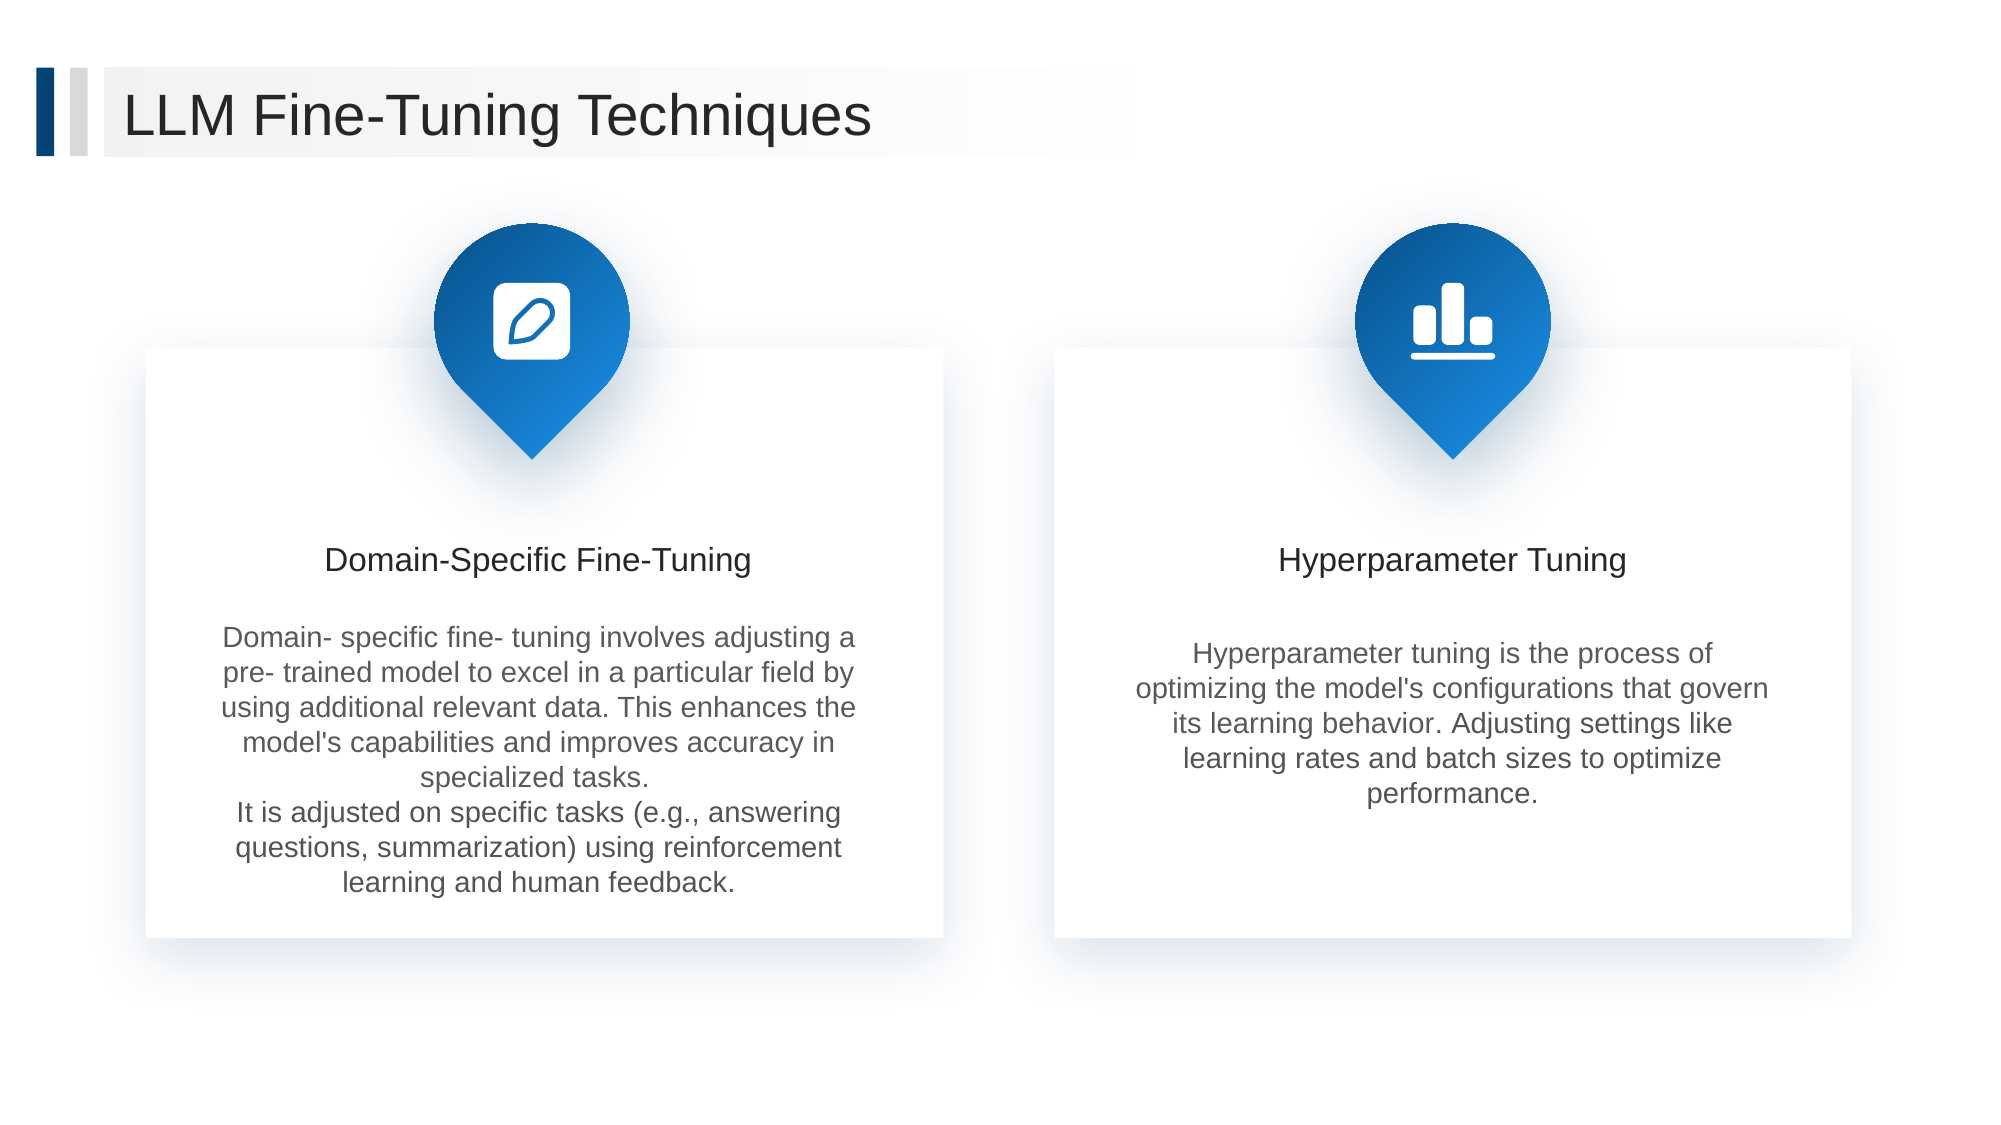

LLM Fine-Tuning Techniques

Domain-Specific Fine-Tuning
Hyperparameter Tuning
Domain- specific fine- tuning involves adjusting a pre- trained model to excel in a particular field by using additional relevant data. This enhances the model's capabilities and improves accuracy in specialized tasks.
It is adjusted on specific tasks (e.g., answering questions, summarization) using reinforcement learning and human feedback.
Hyperparameter tuning is the process of optimizing the model's configurations that govern its learning behavior. Adjusting settings like learning rates and batch sizes to optimize performance.